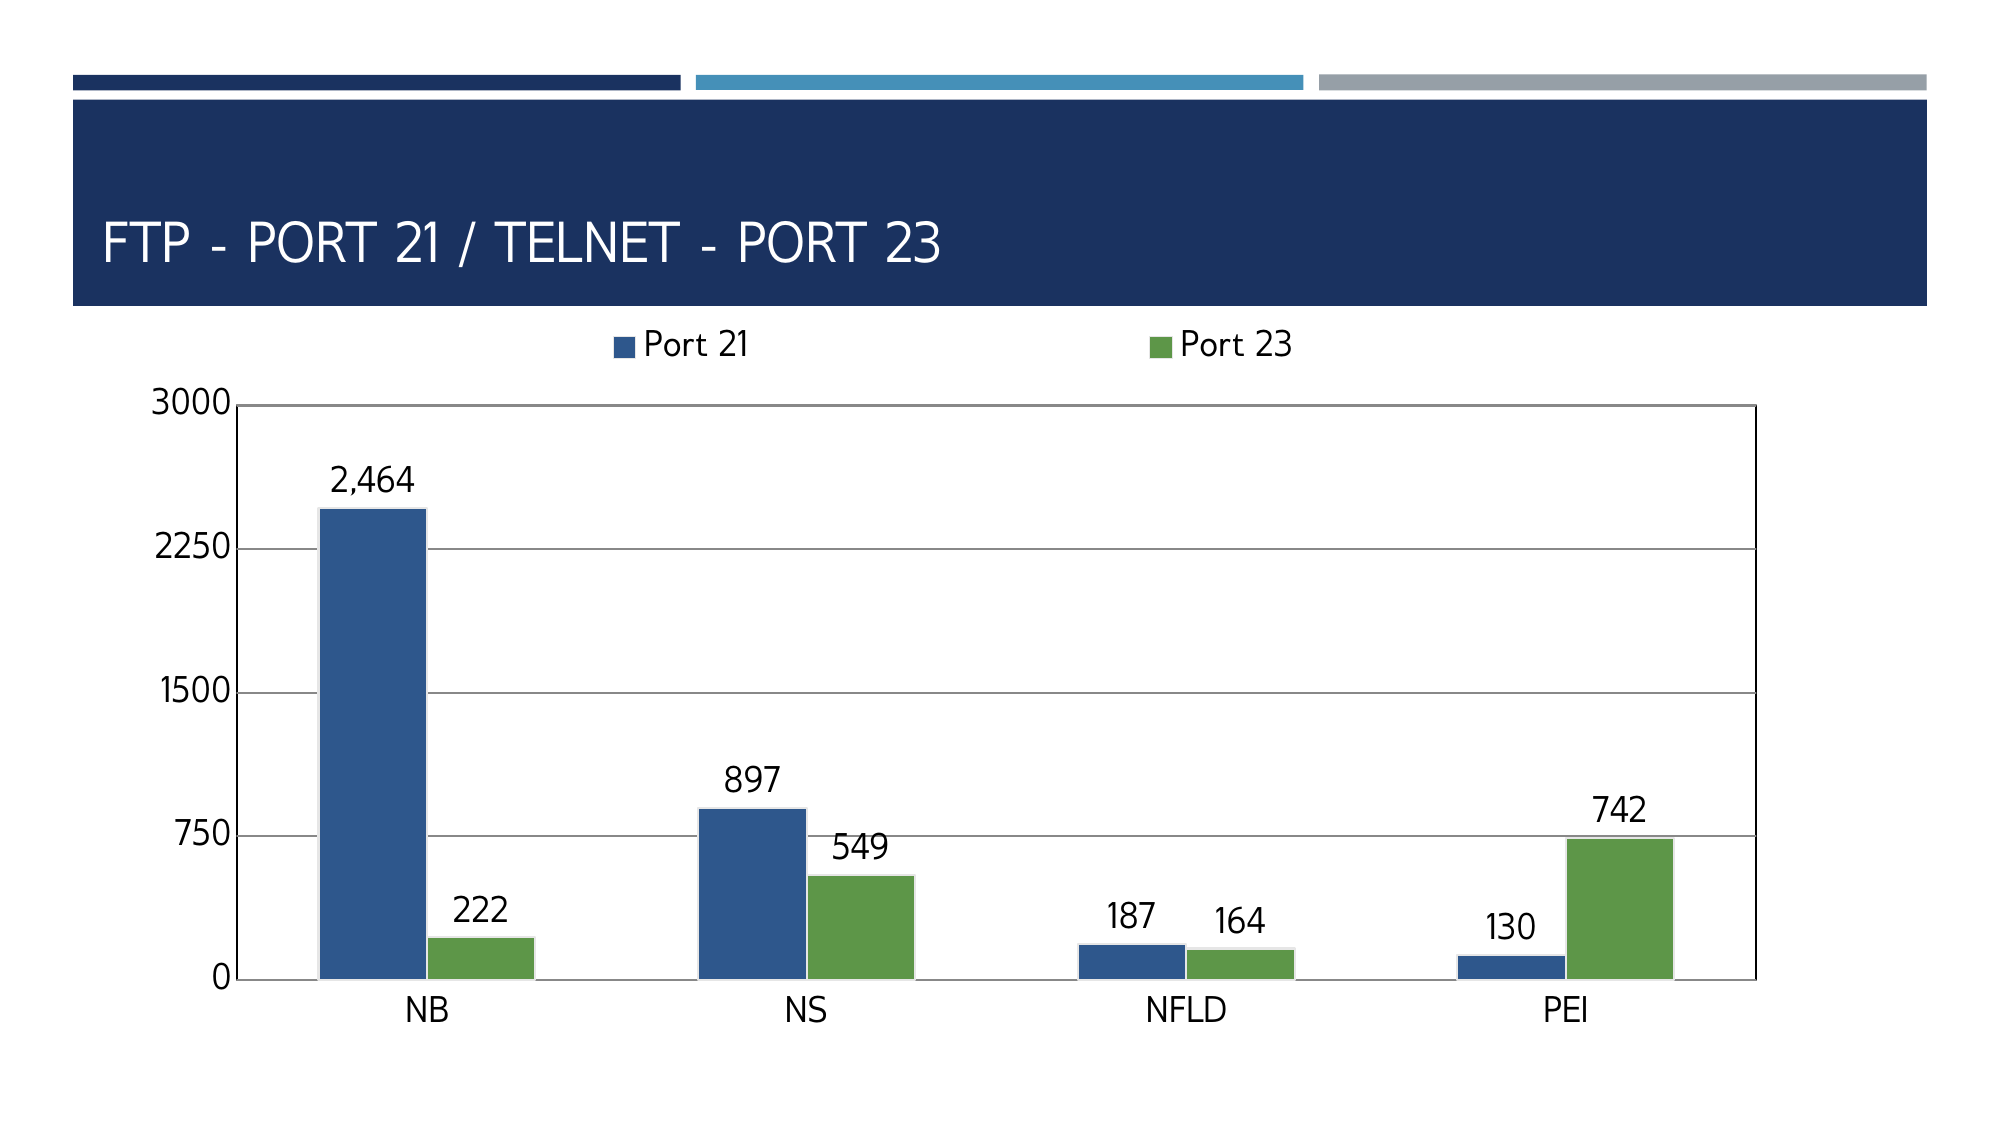

# FTP - PORT 21 / Telnet - Port 23

### Chart

| Category | Port 21 | Port 23 |
|---|---|---|
| NB | 2464.0 | 222.0 |
| NS | 897.0 | 549.0 |
| NFLD | 187.0 | 164.0 |
| PEI | 130.0 | 742.0 |